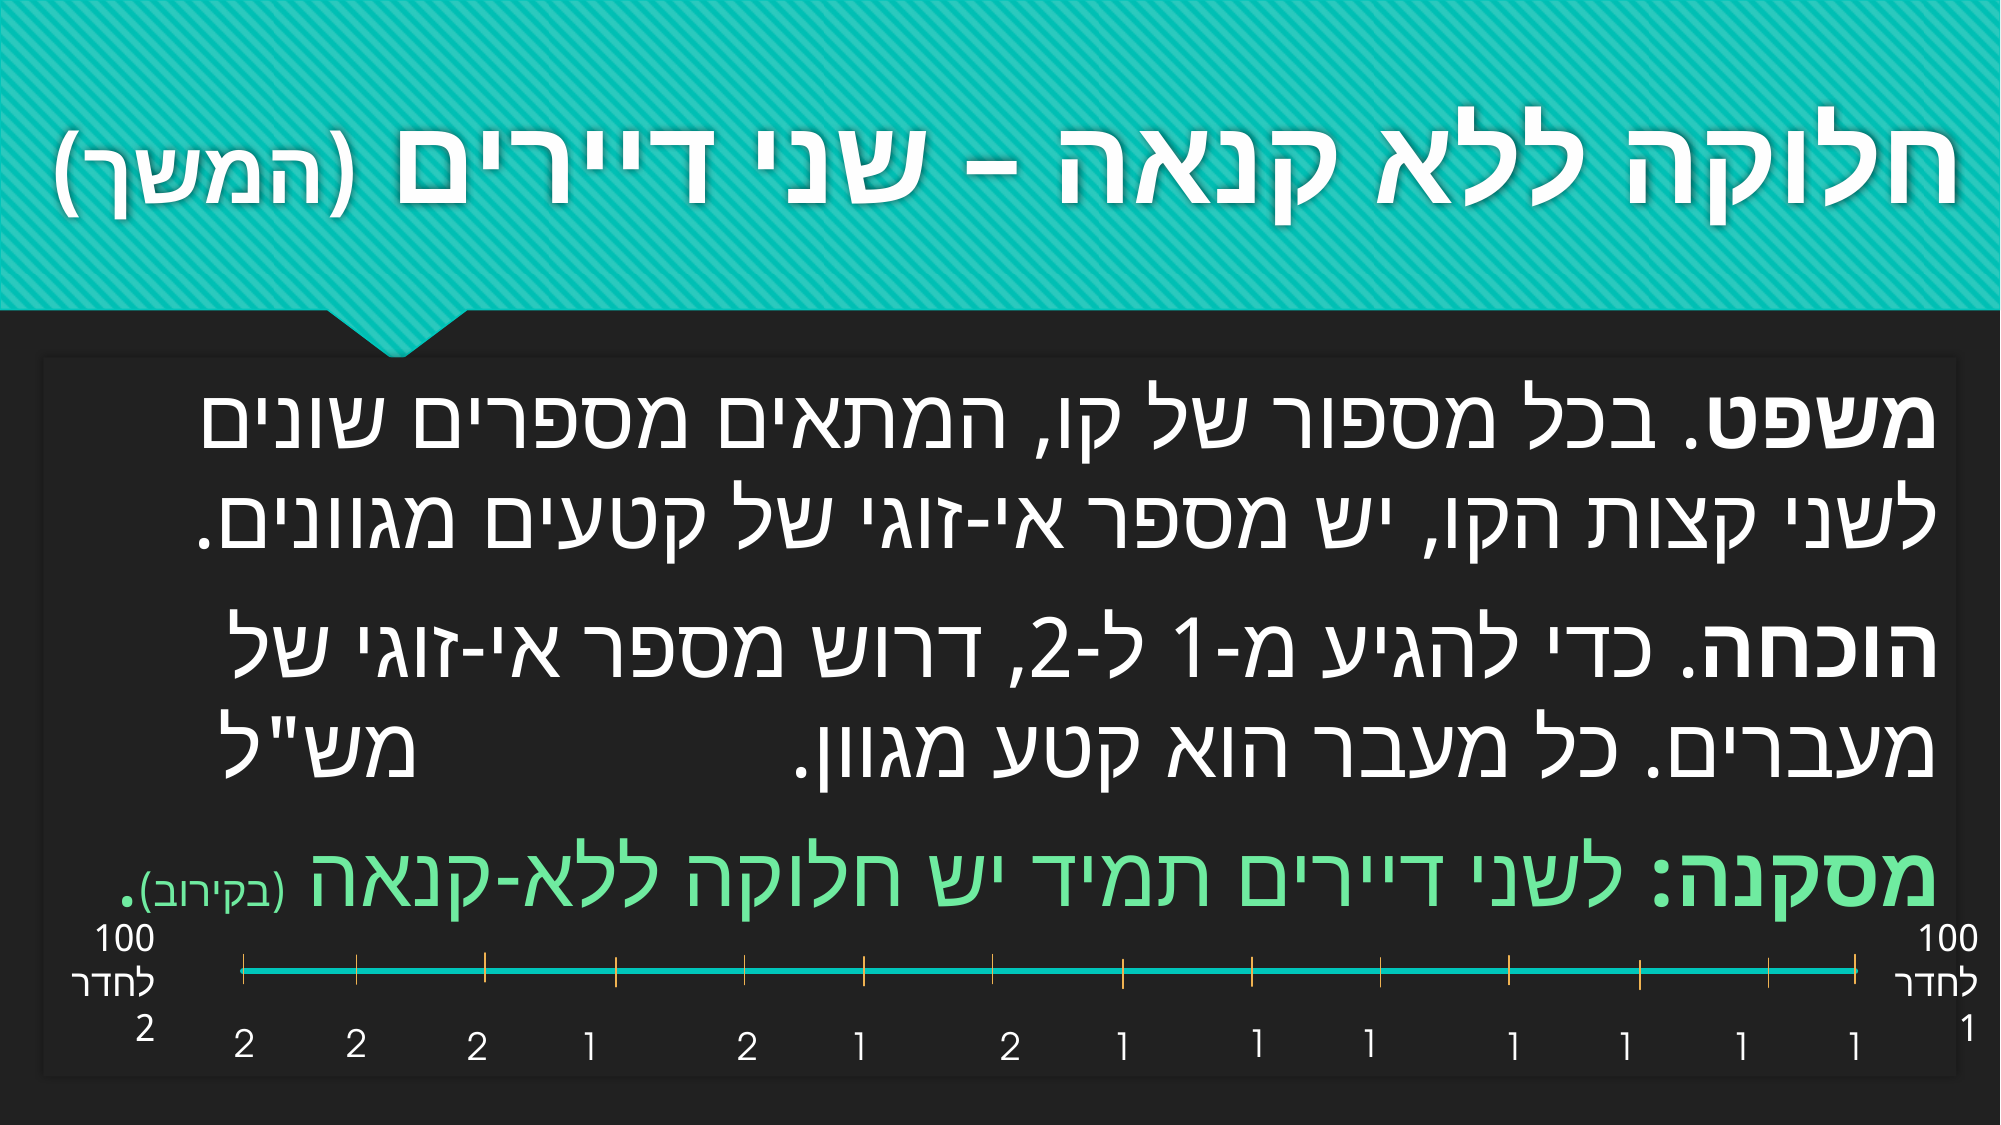

# חלוקה ללא קנאה – שני דיירים (המשך)
משפט. בכל מספור של קו, המתאים מספרים שונים לשני קצות הקו, יש מספר אי-זוגי של קטעים מגוונים.
הוכחה. כדי להגיע מ-1 ל-2, דרוש מספר אי-זוגי של מעברים. כל מעבר הוא קטע מגוון.                 מש"ל
מסקנה: לשני דיירים תמיד יש חלוקה ללא-קנאה (בקירוב).

100
לחדר
2
100
לחדר
1
2
2
1
1
2
1
2
1
2
1
1
1
1
1